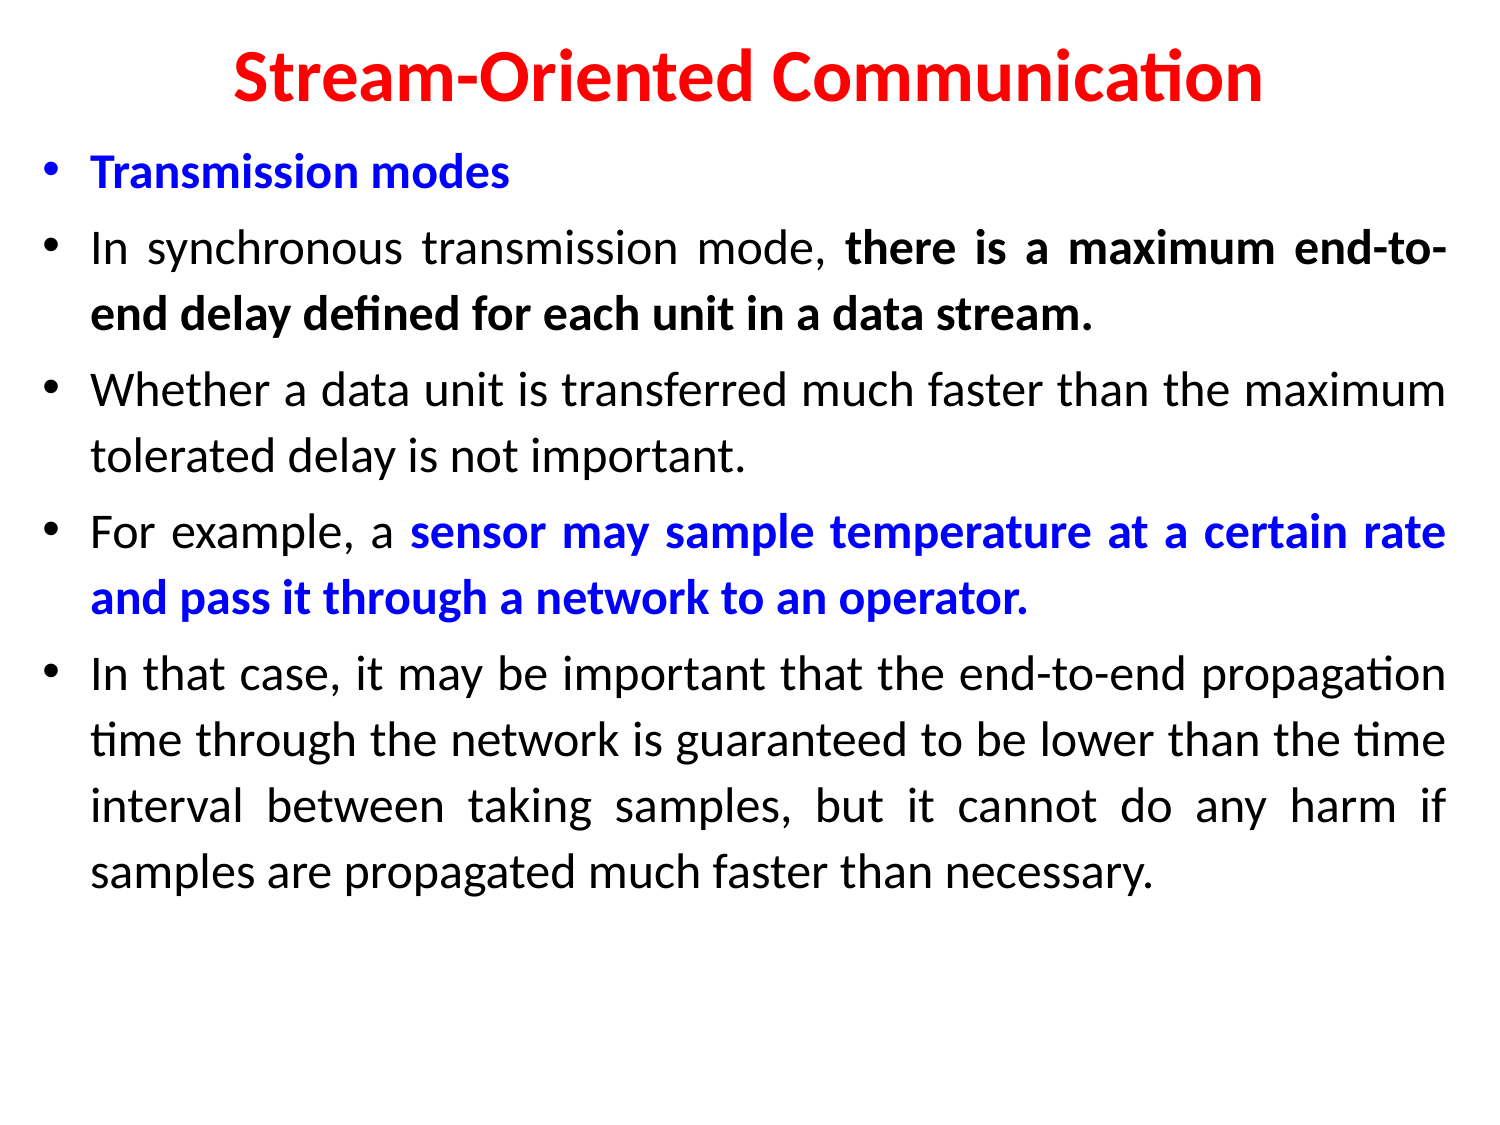

# Stream-Oriented Communication
Transmission modes
In synchronous transmission mode, there is a maximum end-to-end delay defined for each unit in a data stream.
Whether a data unit is transferred much faster than the maximum tolerated delay is not important.
For example, a sensor may sample temperature at a certain rate and pass it through a network to an operator.
In that case, it may be important that the end-to-end propagation time through the network is guaranteed to be lower than the time interval between taking samples, but it cannot do any harm if samples are propagated much faster than necessary.
Unit-3 /  Dr Komarasamy G
302